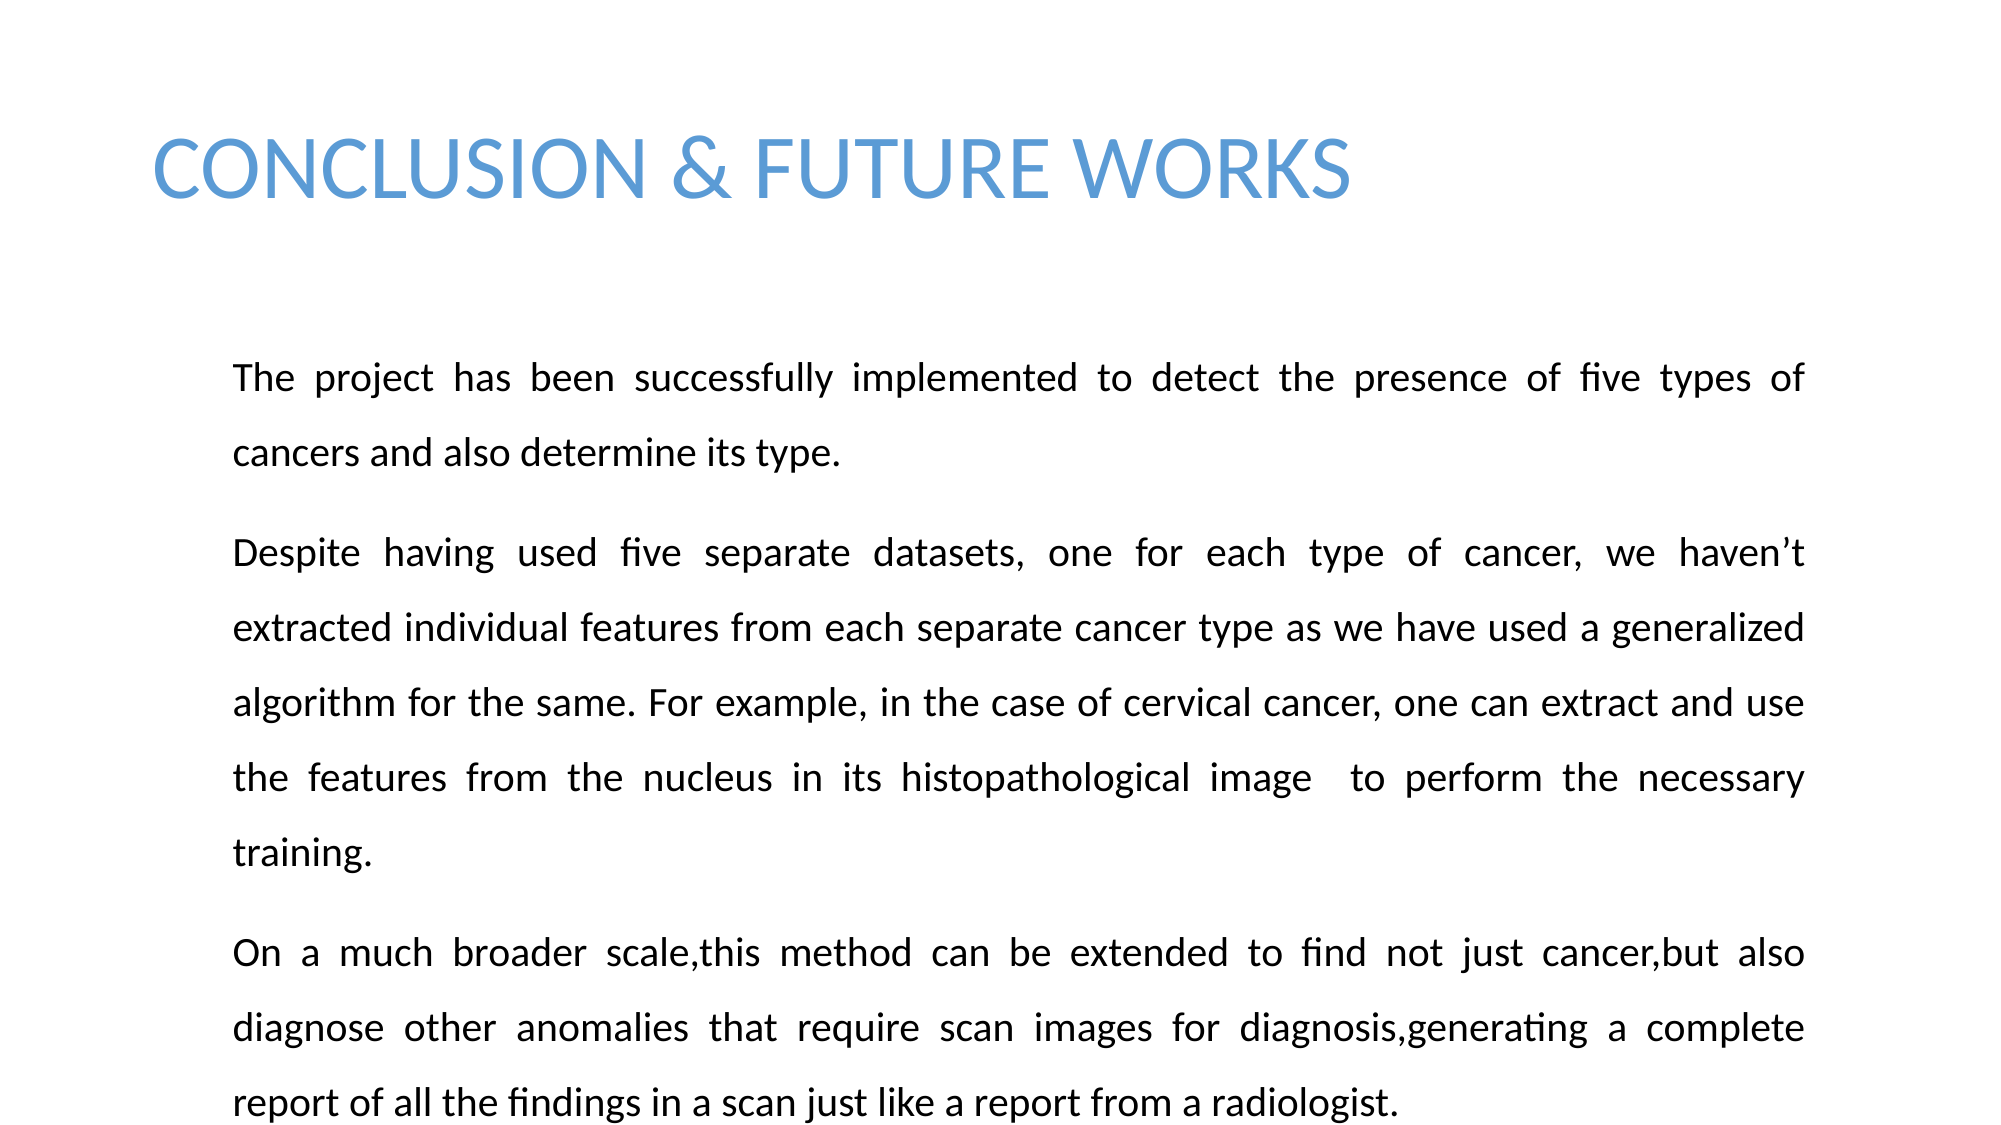

# CONCLUSION & FUTURE WORKS
The project has been successfully implemented to detect the presence of five types of cancers and also determine its type.
Despite having used five separate datasets, one for each type of cancer, we haven’t extracted individual features from each separate cancer type as we have used a generalized algorithm for the same. For example, in the case of cervical cancer, one can extract and use the features from the nucleus in its histopathological image  to perform the necessary training.
On a much broader scale,this method can be extended to find not just cancer,but also diagnose other anomalies that require scan images for diagnosis,generating a complete report of all the findings in a scan just like a report from a radiologist.